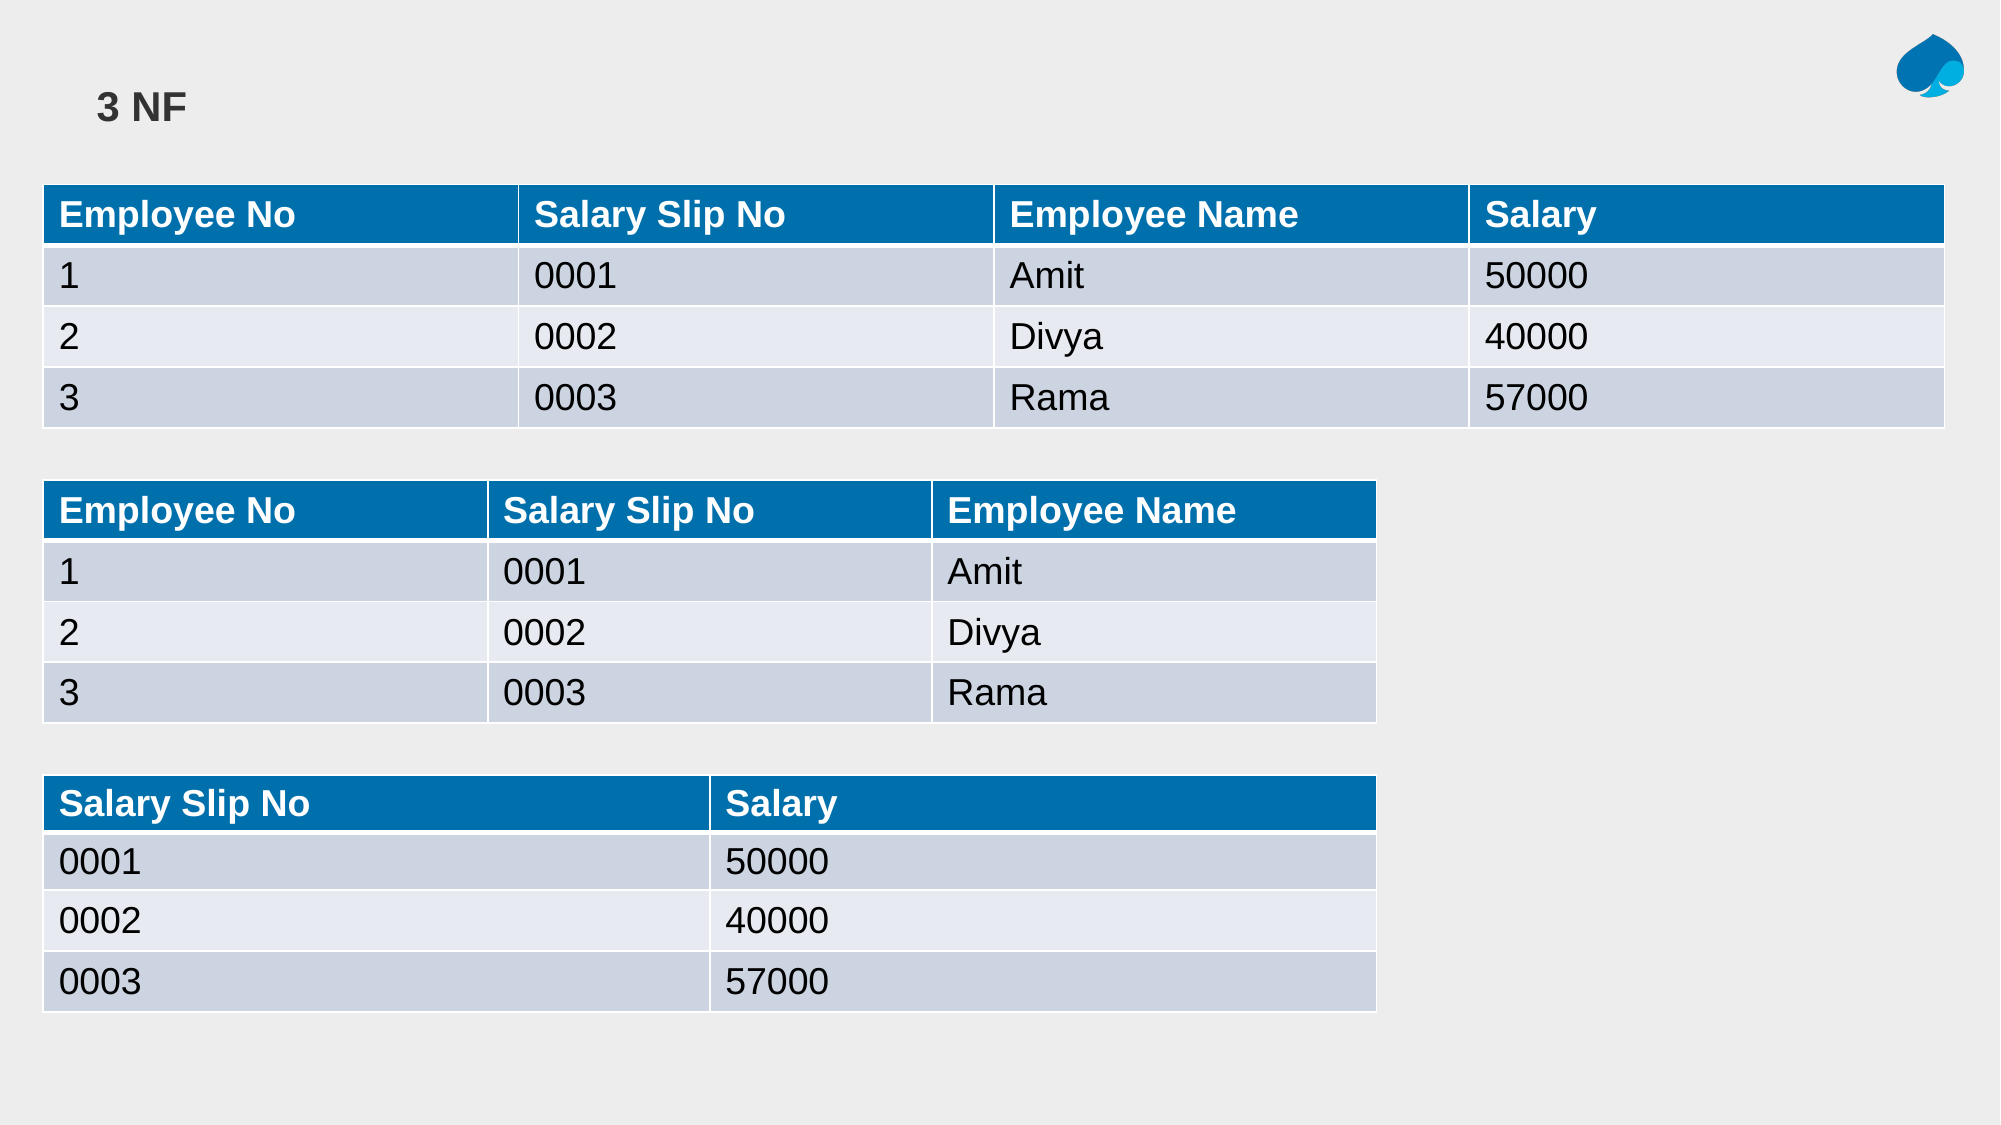

3 NF
| Employee No | Salary Slip No | Employee Name | Salary |
| --- | --- | --- | --- |
| 1 | 0001 | Amit | 50000 |
| 2 | 0002 | Divya | 40000 |
| 3 | 0003 | Rama | 57000 |
| Employee No | Salary Slip No | Employee Name |
| --- | --- | --- |
| 1 | 0001 | Amit |
| 2 | 0002 | Divya |
| 3 | 0003 | Rama |
| Salary Slip No | Salary |
| --- | --- |
| 0001 | 50000 |
| 0002 | 40000 |
| 0003 | 57000 |